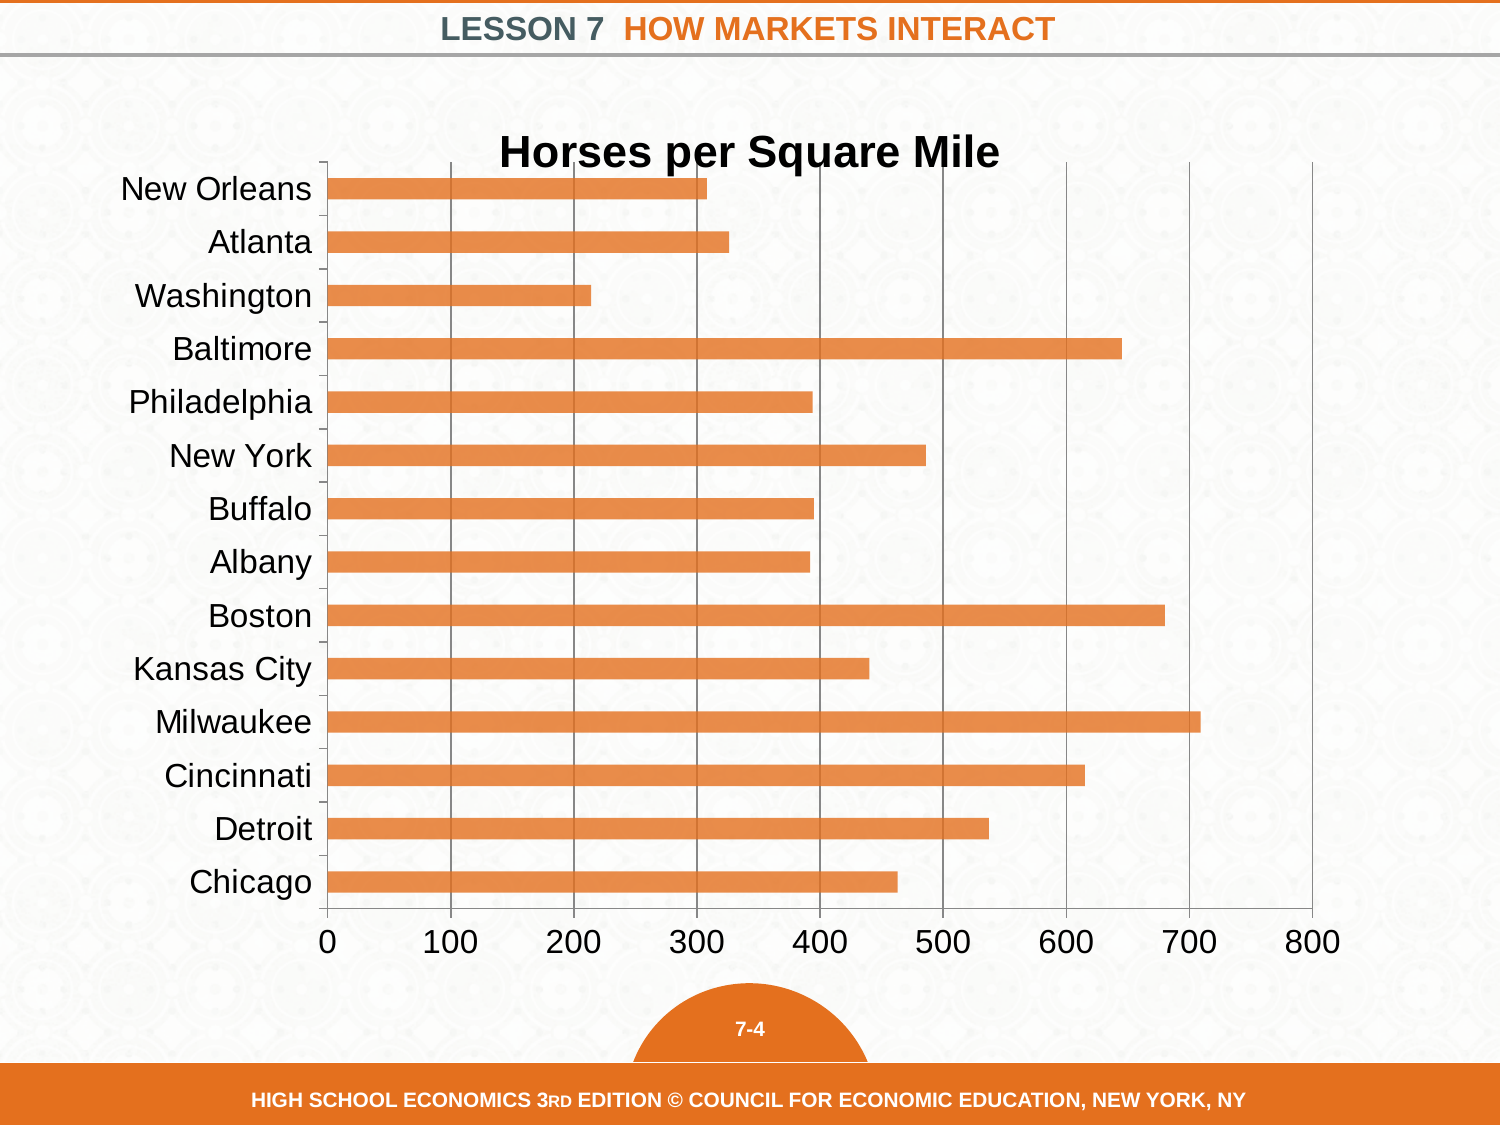

### Chart: Horses per Square Mile

| Category | Horses per square mile |
|---|---|
| Chicago | 463.0 |
| Detroit | 537.0 |
| Cincinnati | 615.0 |
| Milwaukee | 709.0 |
| Kansas City | 440.0 |
| Boston | 680.0 |
| Albany | 392.0 |
| Buffalo | 395.0 |
| New York | 486.0 |
| Philadelphia | 394.0 |
| Baltimore | 645.0 |
| Washington | 214.0 |
| Atlanta | 326.0 |
| New Orleans | 308.0 |